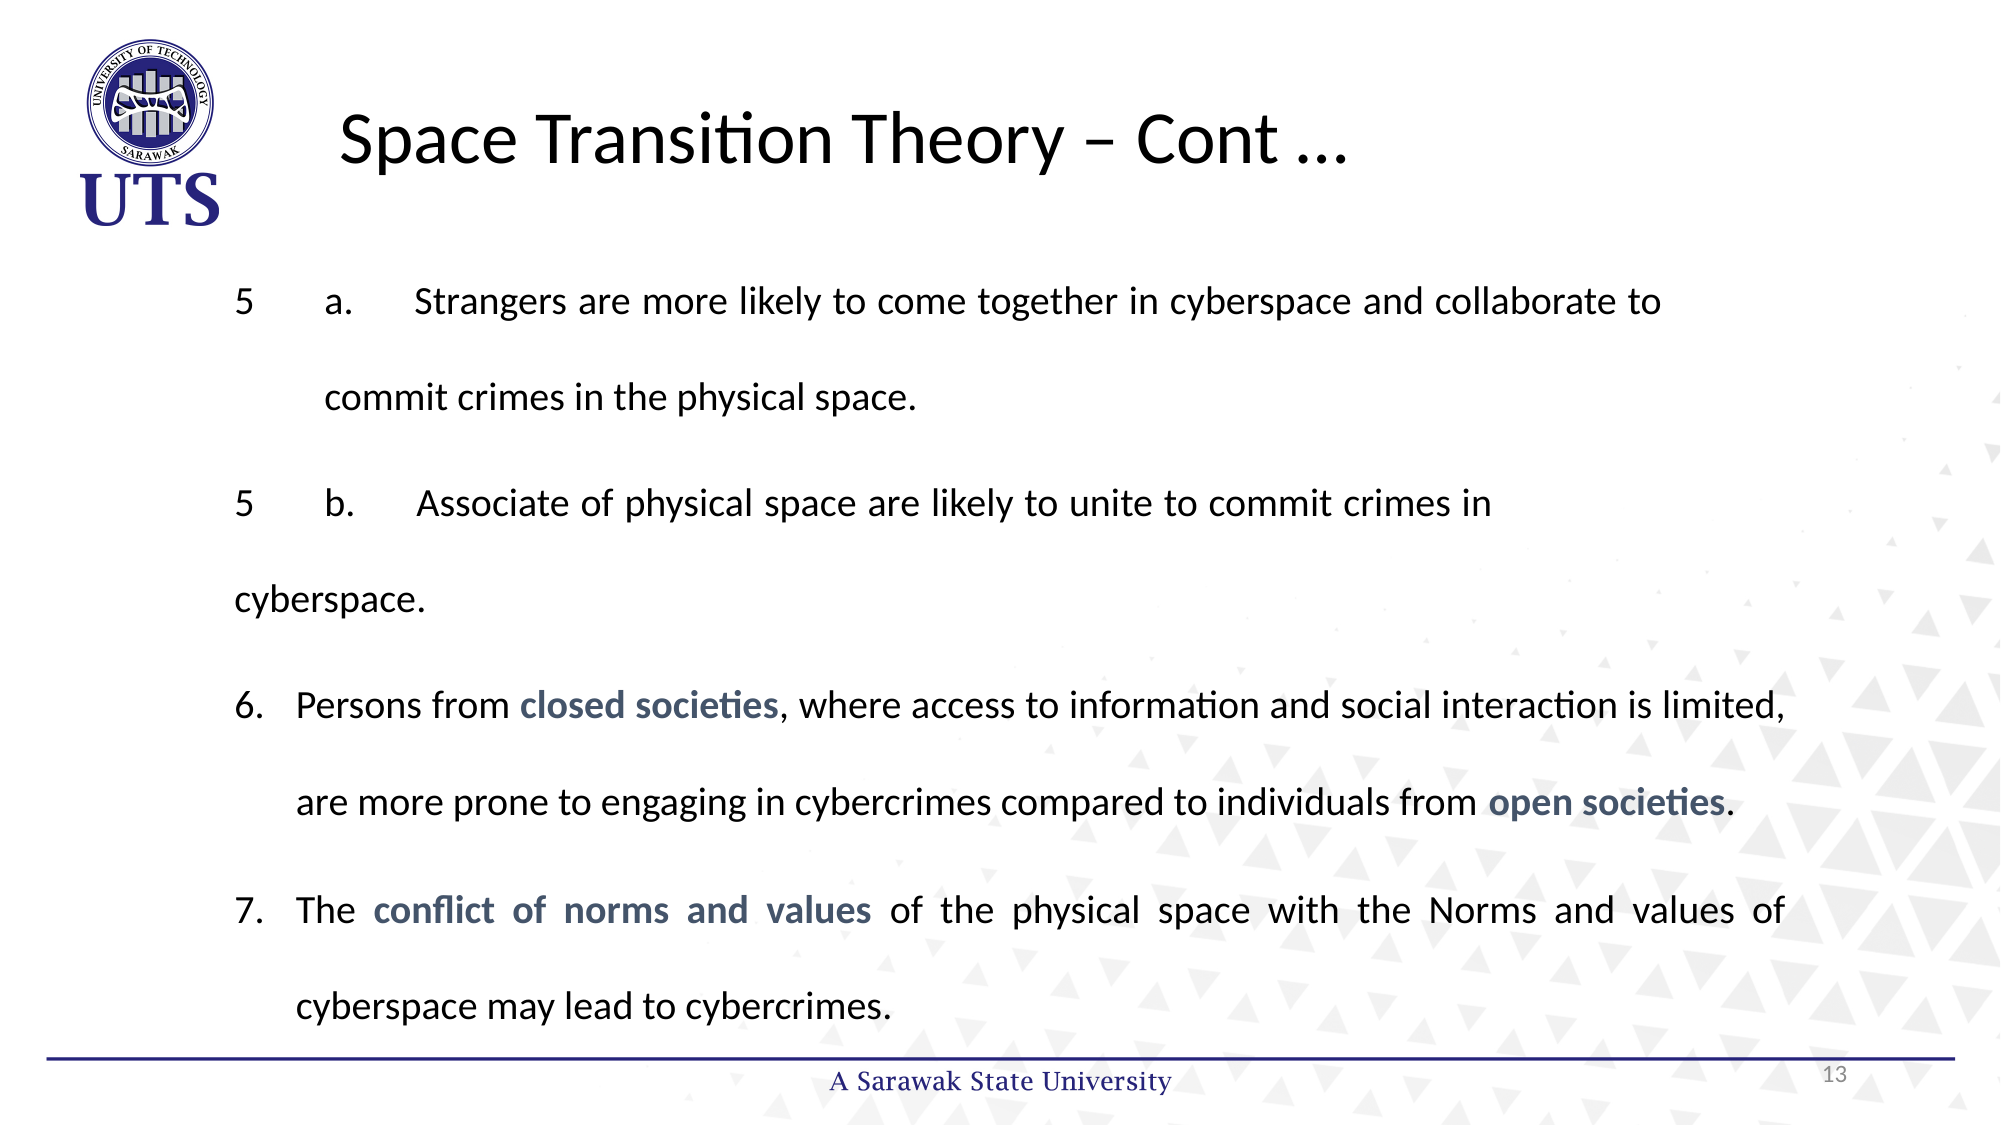

# Space Transition Theory – Cont …
5	a.	Strangers are more likely to come together in cyberspace and collaborate to 			commit crimes in the physical space.
5	b. 	Associate of physical space are likely to unite to commit crimes in 				cyberspace.
Persons from closed societies, where access to information and social interaction is limited, are more prone to engaging in cybercrimes compared to individuals from open societies.
The conflict of norms and values of the physical space with the Norms and values of cyberspace may lead to cybercrimes.

13